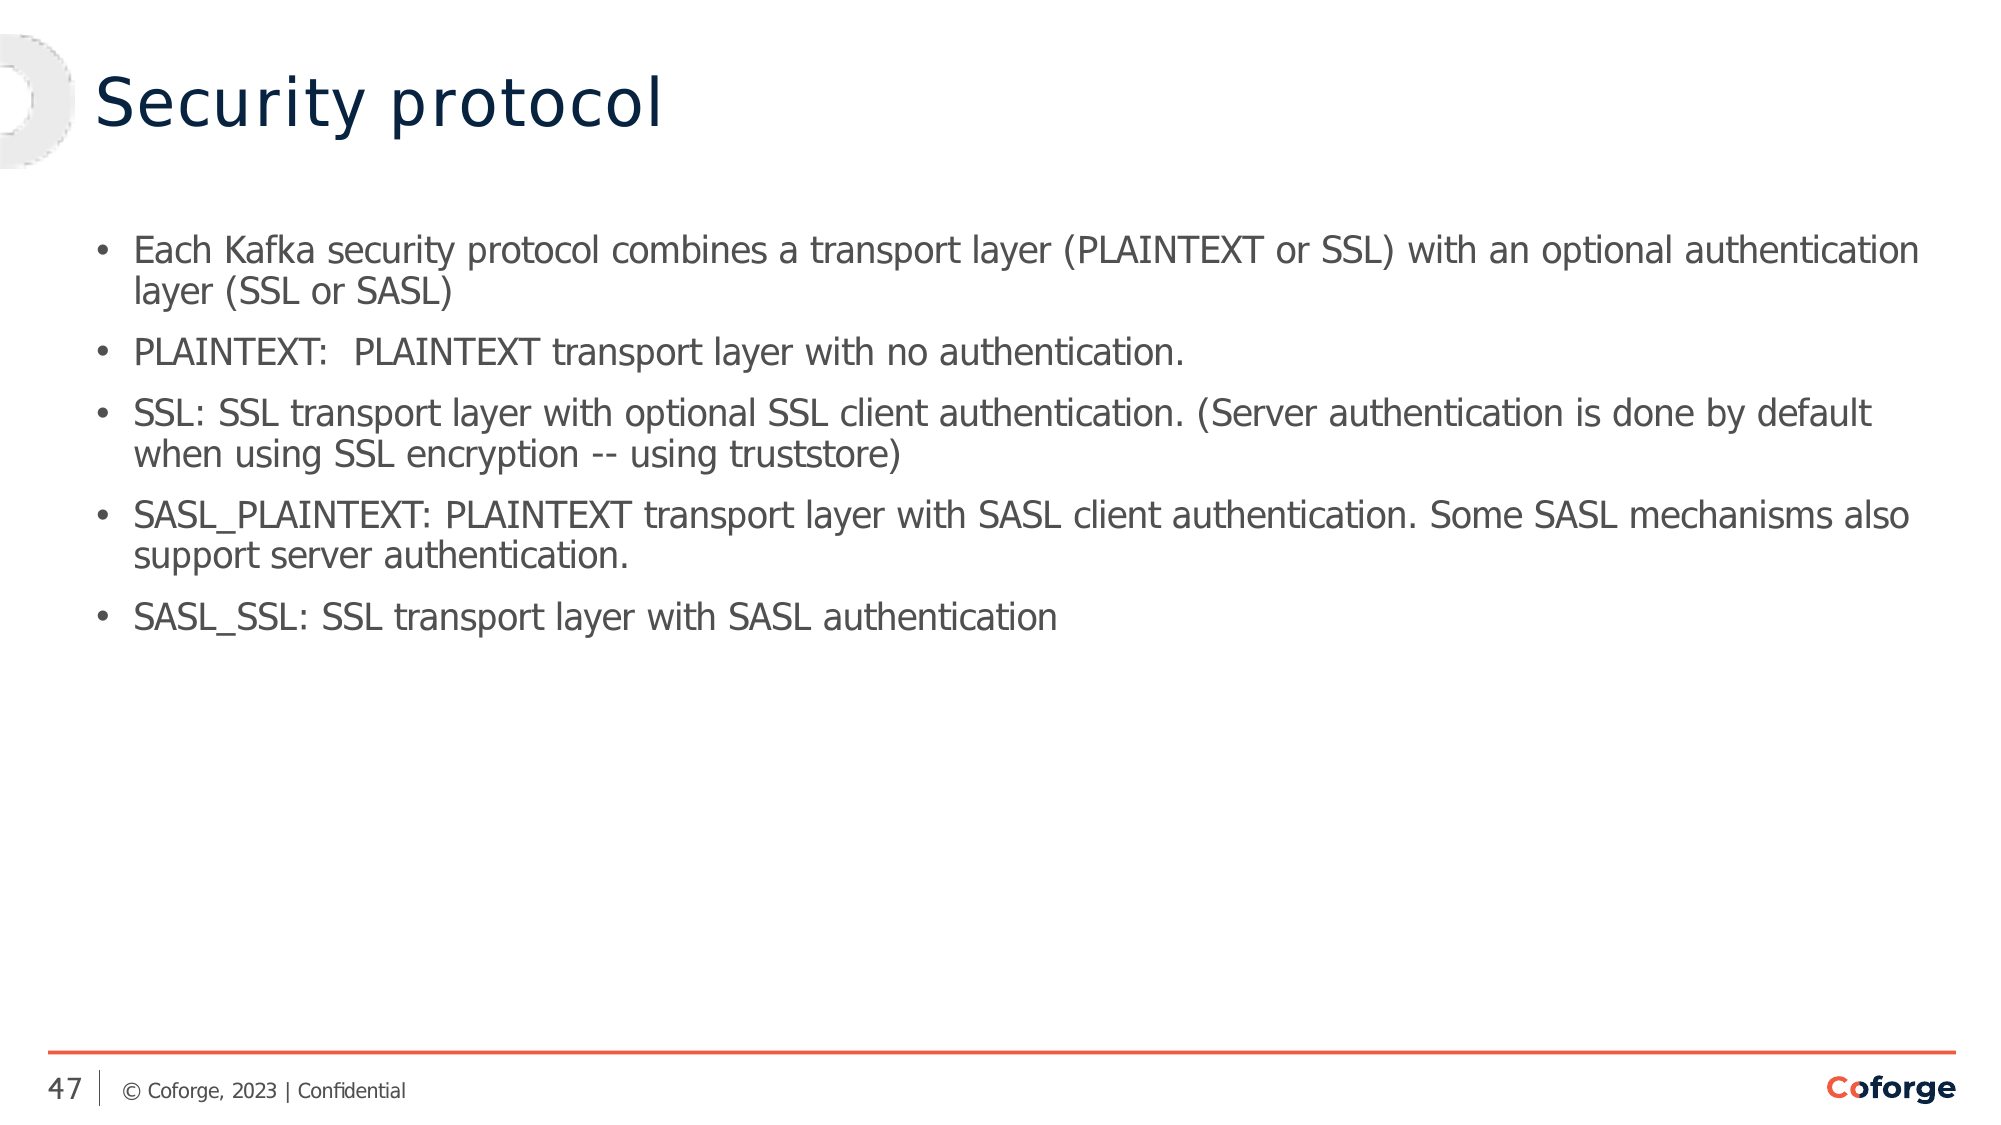

# Security protocol
Each Kafka security protocol combines a transport layer (PLAINTEXT or SSL) with an optional authentication layer (SSL or SASL)
PLAINTEXT:  PLAINTEXT transport layer with no authentication.
SSL: SSL transport layer with optional SSL client authentication. (Server authentication is done by default when using SSL encryption -- using truststore)
SASL_PLAINTEXT: PLAINTEXT transport layer with SASL client authentication. Some SASL mechanisms also support server authentication.
SASL_SSL: SSL transport layer with SASL authentication